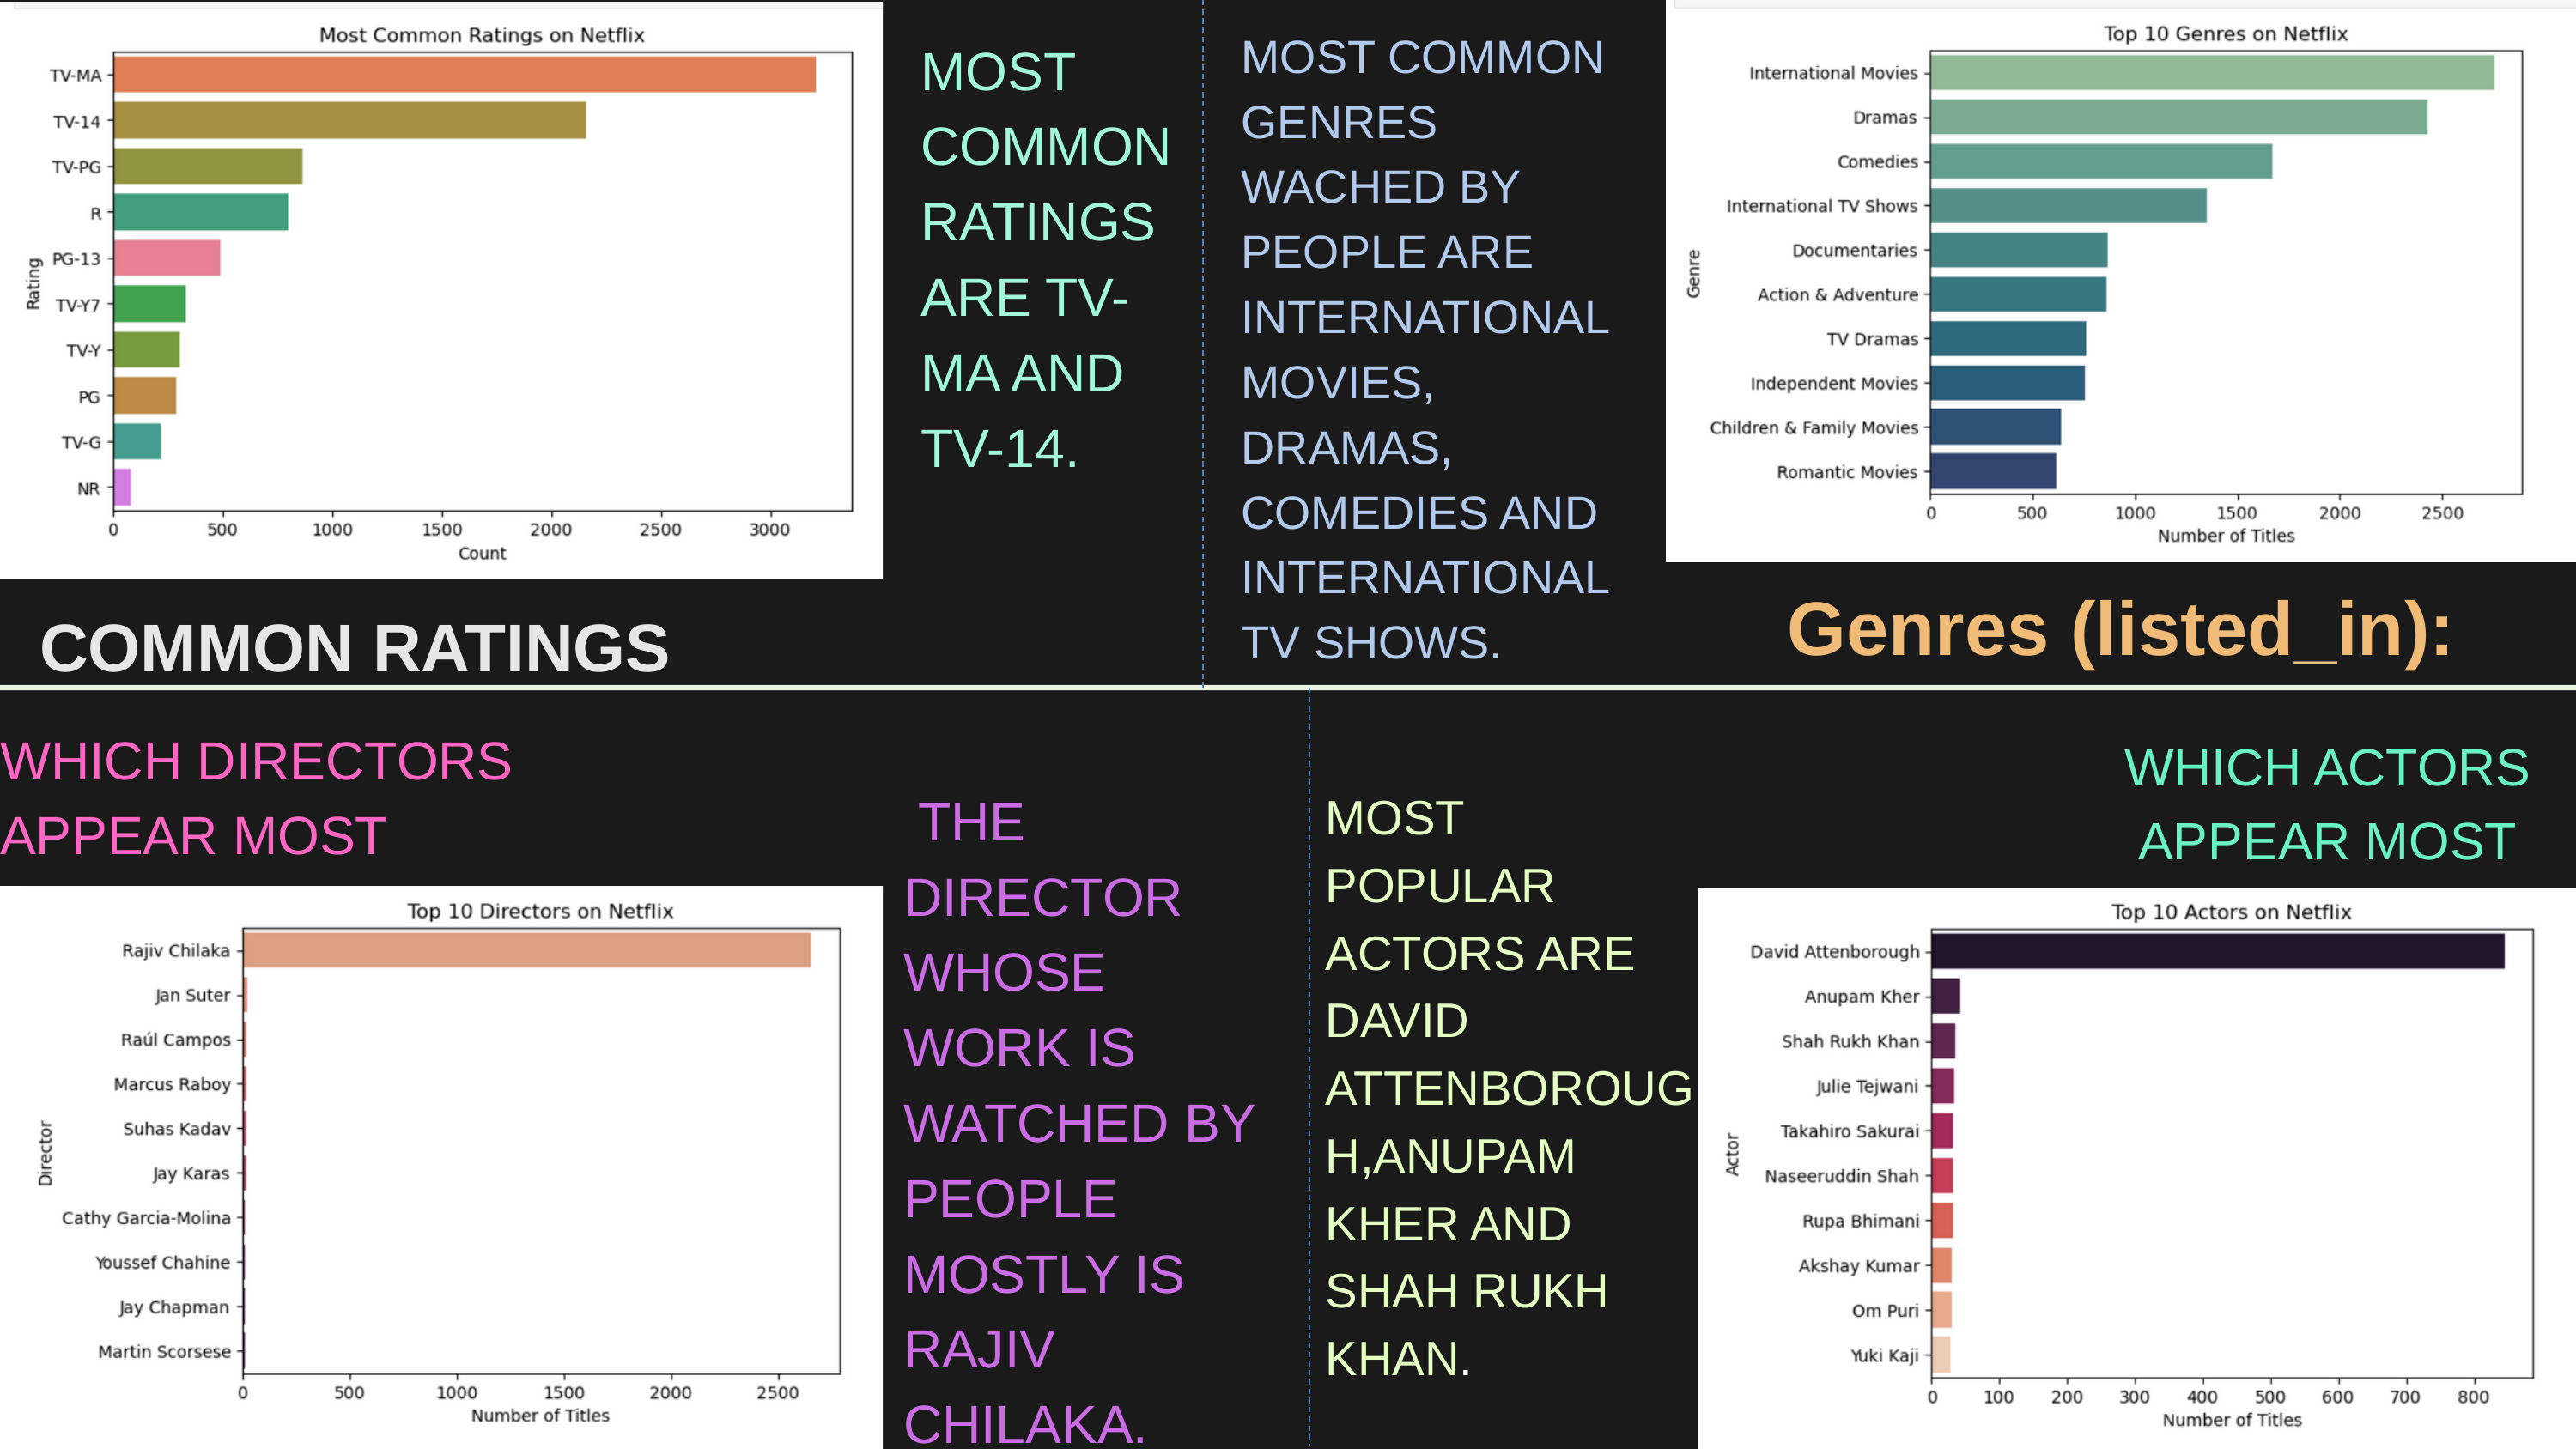

MOST COMMON GENRES WACHED BY PEOPLE ARE INTERNATIONAL MOVIES, DRAMAS, COMEDIES AND INTERNATIONAL TV SHOWS.

MOST COMMON RATINGS ARE TV-MA AND TV-14.

Genres (listed_in):

COMMON RATINGS

WHICH DIRECTORS APPEAR MOST

WHICH ACTORS APPEAR MOST

 THE DIRECTOR WHOSE WORK IS WATCHED BY PEOPLE MOSTLY IS RAJIV CHILAKA.

MOST POPULAR ACTORS ARE DAVID ATTENBOROUGH,ANUPAM KHER AND SHAH RUKH KHAN.